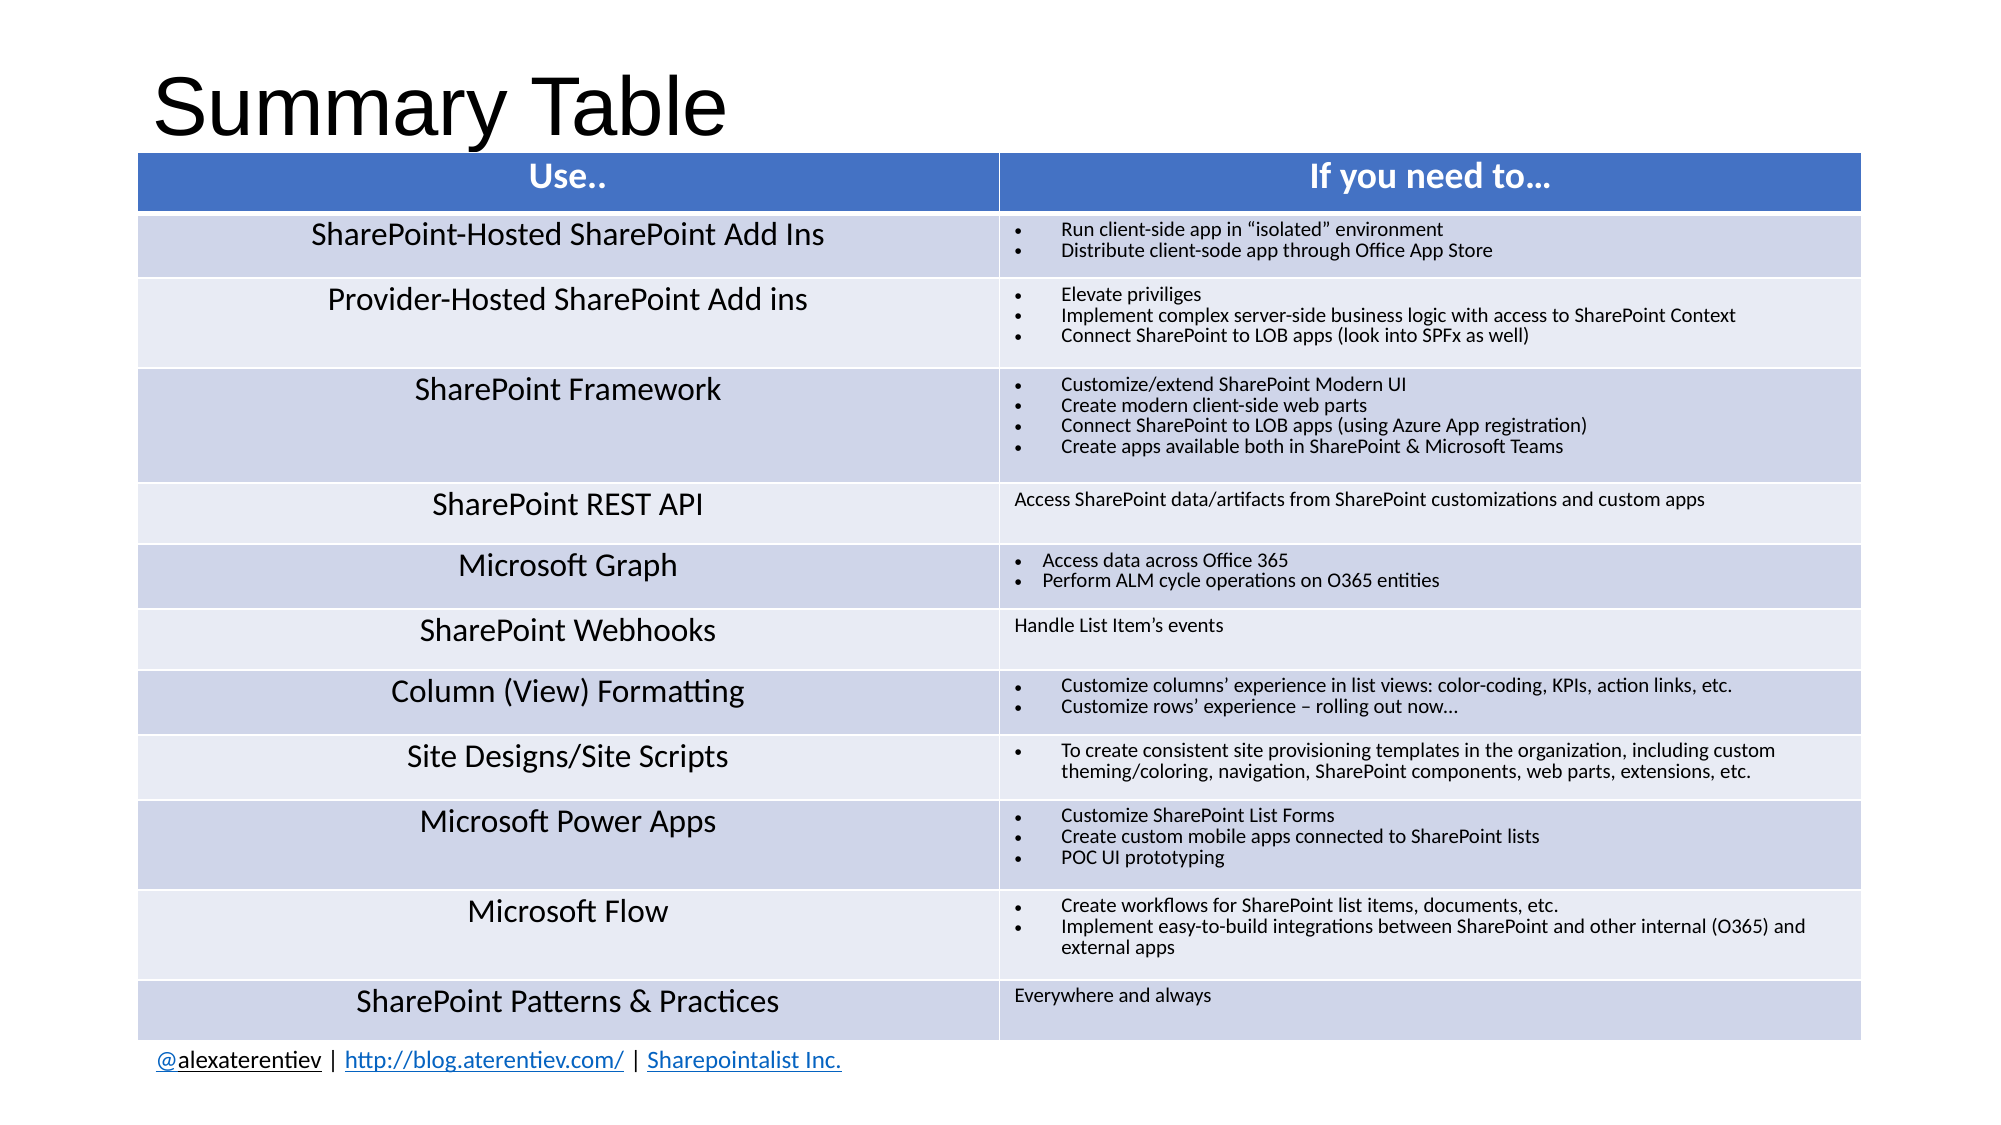

# Summary Table
| Use.. | If you need to… |
| --- | --- |
| SharePoint-Hosted SharePoint Add Ins | Run client-side app in “isolated” environment Distribute client-sode app through Office App Store |
| Provider-Hosted SharePoint Add ins | Elevate priviliges Implement complex server-side business logic with access to SharePoint Context Connect SharePoint to LOB apps (look into SPFx as well) |
| SharePoint Framework | Customize/extend SharePoint Modern UI Create modern client-side web parts Connect SharePoint to LOB apps (using Azure App registration) Create apps available both in SharePoint & Microsoft Teams |
| SharePoint REST API | Access SharePoint data/artifacts from SharePoint customizations and custom apps |
| Microsoft Graph | Access data across Office 365 Perform ALM cycle operations on O365 entities |
| SharePoint Webhooks | Handle List Item’s events |
| Column (View) Formatting | Customize columns’ experience in list views: color-coding, KPIs, action links, etc. Customize rows’ experience – rolling out now… |
| Site Designs/Site Scripts | To create consistent site provisioning templates in the organization, including custom theming/coloring, navigation, SharePoint components, web parts, extensions, etc. |
| Microsoft Power Apps | Customize SharePoint List Forms Create custom mobile apps connected to SharePoint lists POC UI prototyping |
| Microsoft Flow | Create workflows for SharePoint list items, documents, etc. Implement easy-to-build integrations between SharePoint and other internal (O365) and external apps |
| SharePoint Patterns & Practices | Everywhere and always |
@alexaterentiev | http://blog.aterentiev.com/ | Sharepointalist Inc.